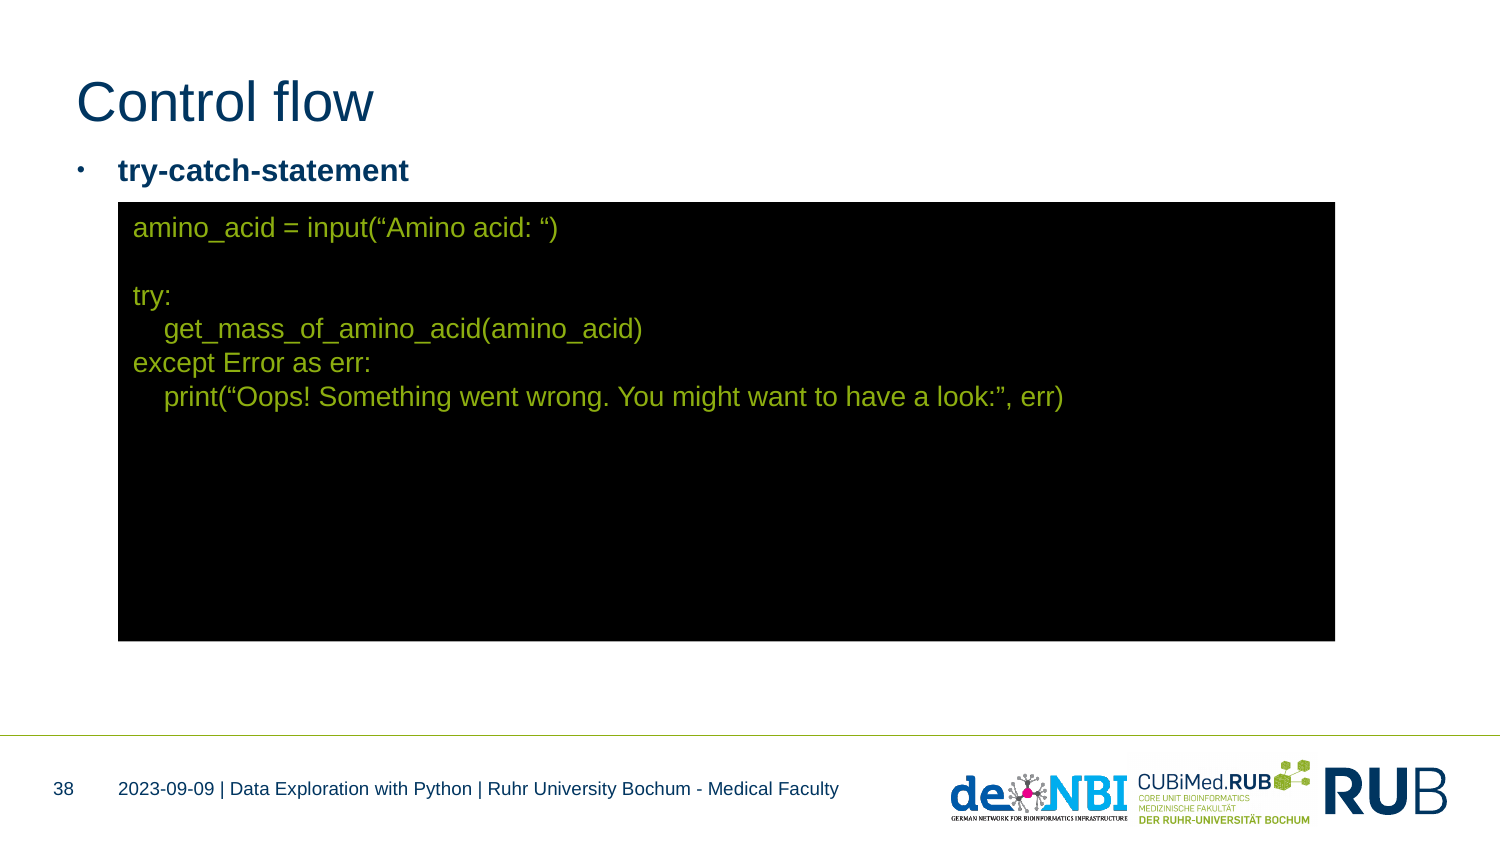

# Control flow
try-catch-statement

amino_acid = input(“Amino acid: “)

try:
    get_mass_of_amino_acid(amino_acid)
except Error as err:
    print(“Oops! Something went wrong. You might want to have a look:”, err)
38
2023-09-09 | Data Exploration with Python | Ruhr University Bochum - Medical Faculty